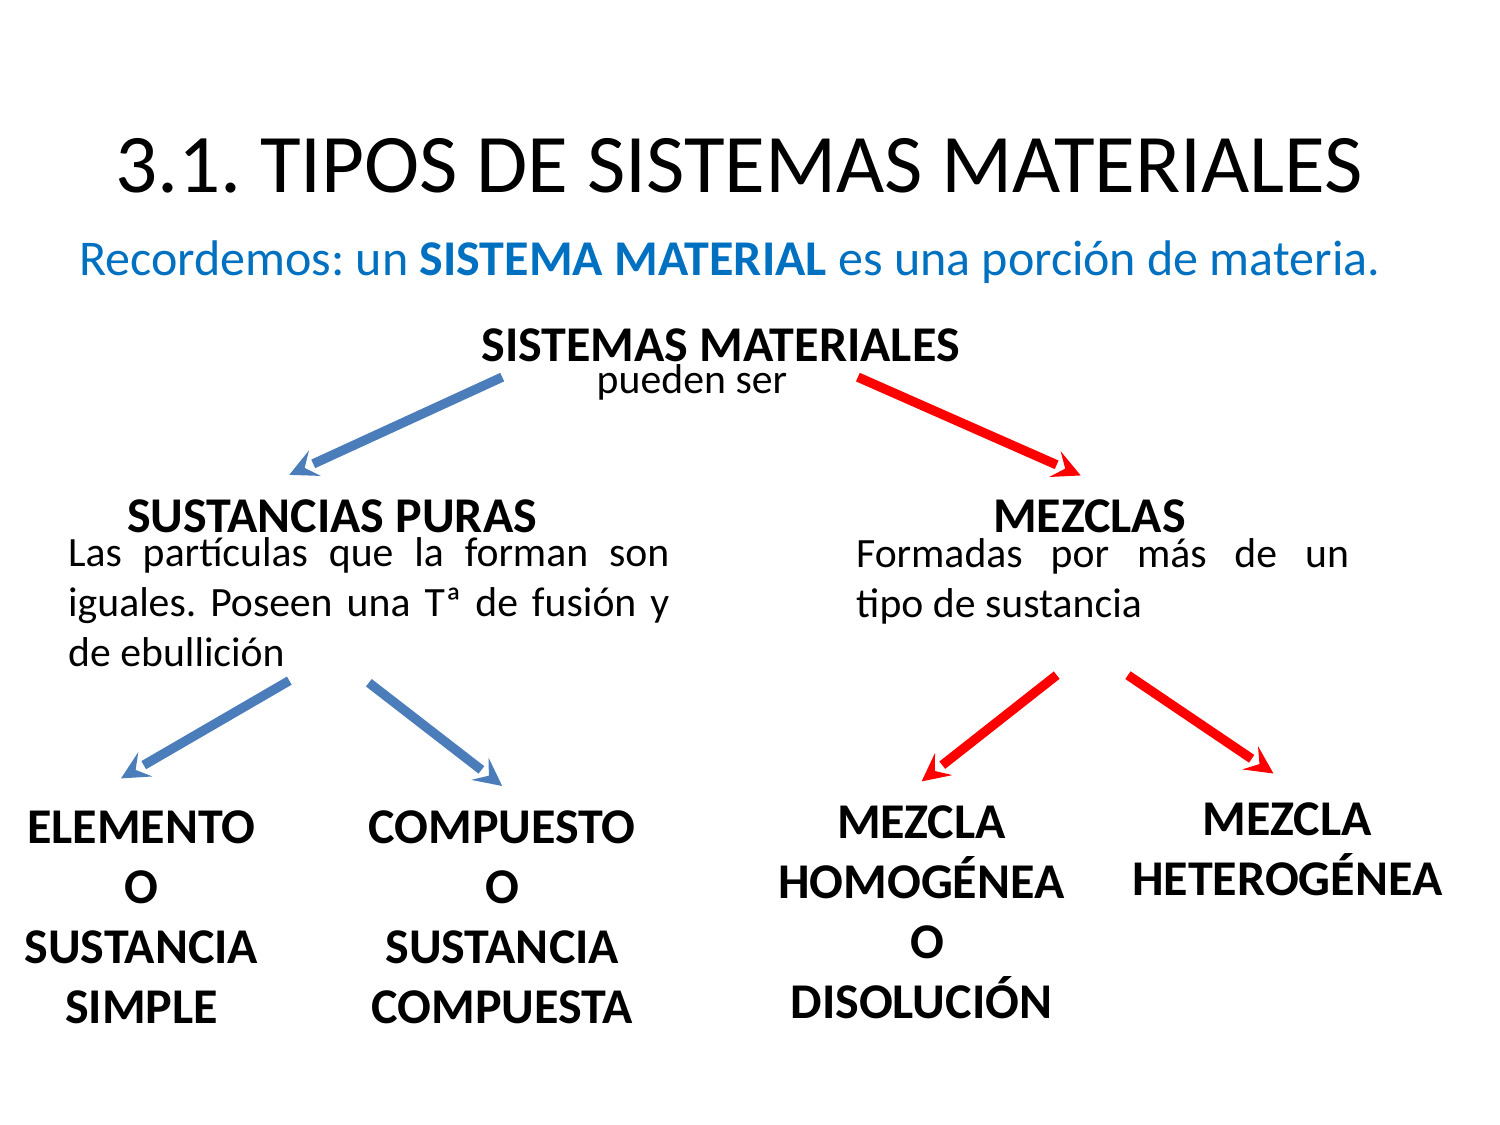

3.1. TIPOS DE SISTEMAS MATERIALES
 Recordemos: un SISTEMA MATERIAL es una porción de materia.
SISTEMAS MATERIALES
pueden ser
SUSTANCIAS PURAS
MEZCLAS
Las partículas que la forman son iguales. Poseen una Tª de fusión y de ebullición
Formadas por más de un tipo de sustancia
MEZCLA
HETEROGÉNEA
MEZCLA
HOMOGÉNEA
 O
DISOLUCIÓN
ELEMENTO
O
SUSTANCIA
SIMPLE
COMPUESTO
O
SUSTANCIA
COMPUESTA